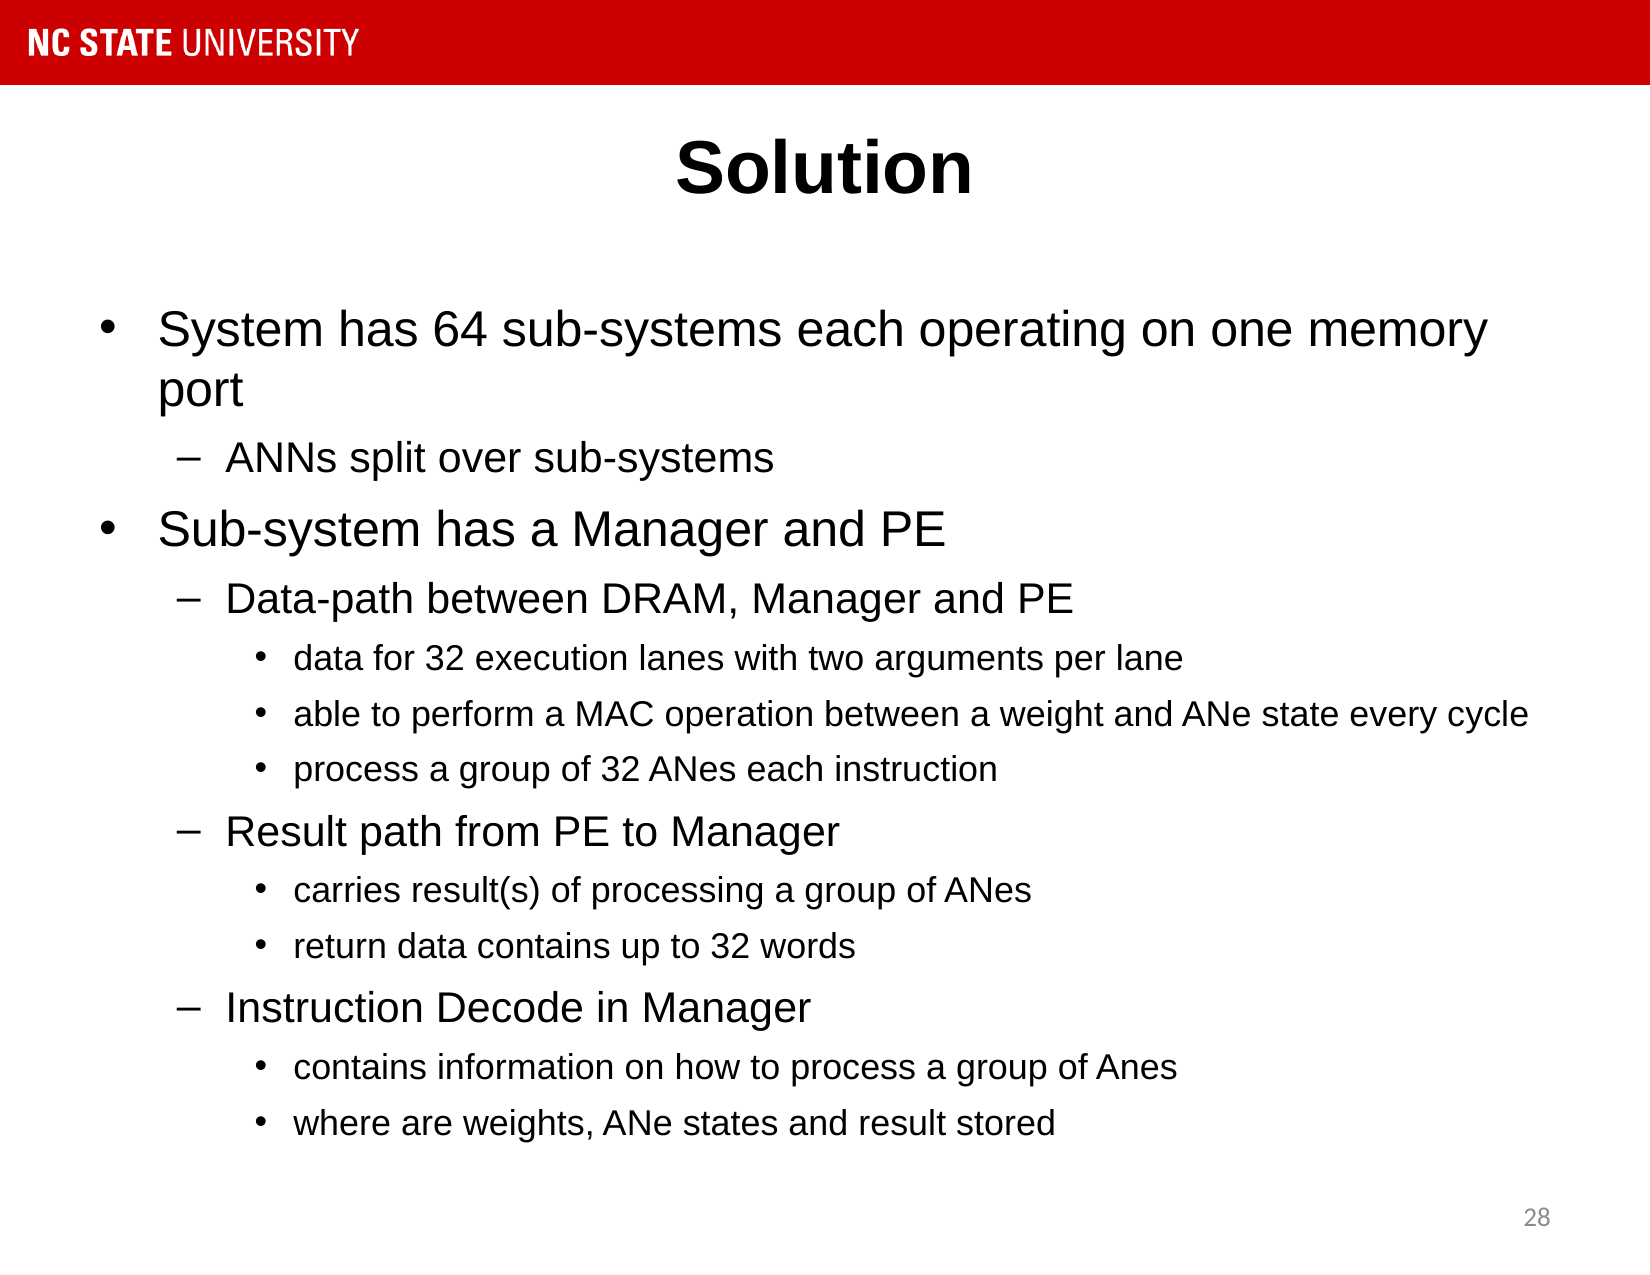

# Solution

System has 64 sub-systems each operating on one memory port
ANNs split over sub-systems
Sub-system has a Manager and PE
Data-path between DRAM, Manager and PE
data for 32 execution lanes with two arguments per lane
able to perform a MAC operation between a weight and ANe state every cycle
process a group of 32 ANes each instruction
Result path from PE to Manager
carries result(s) of processing a group of ANes
return data contains up to 32 words
Instruction Decode in Manager
contains information on how to process a group of Anes
where are weights, ANe states and result stored
28